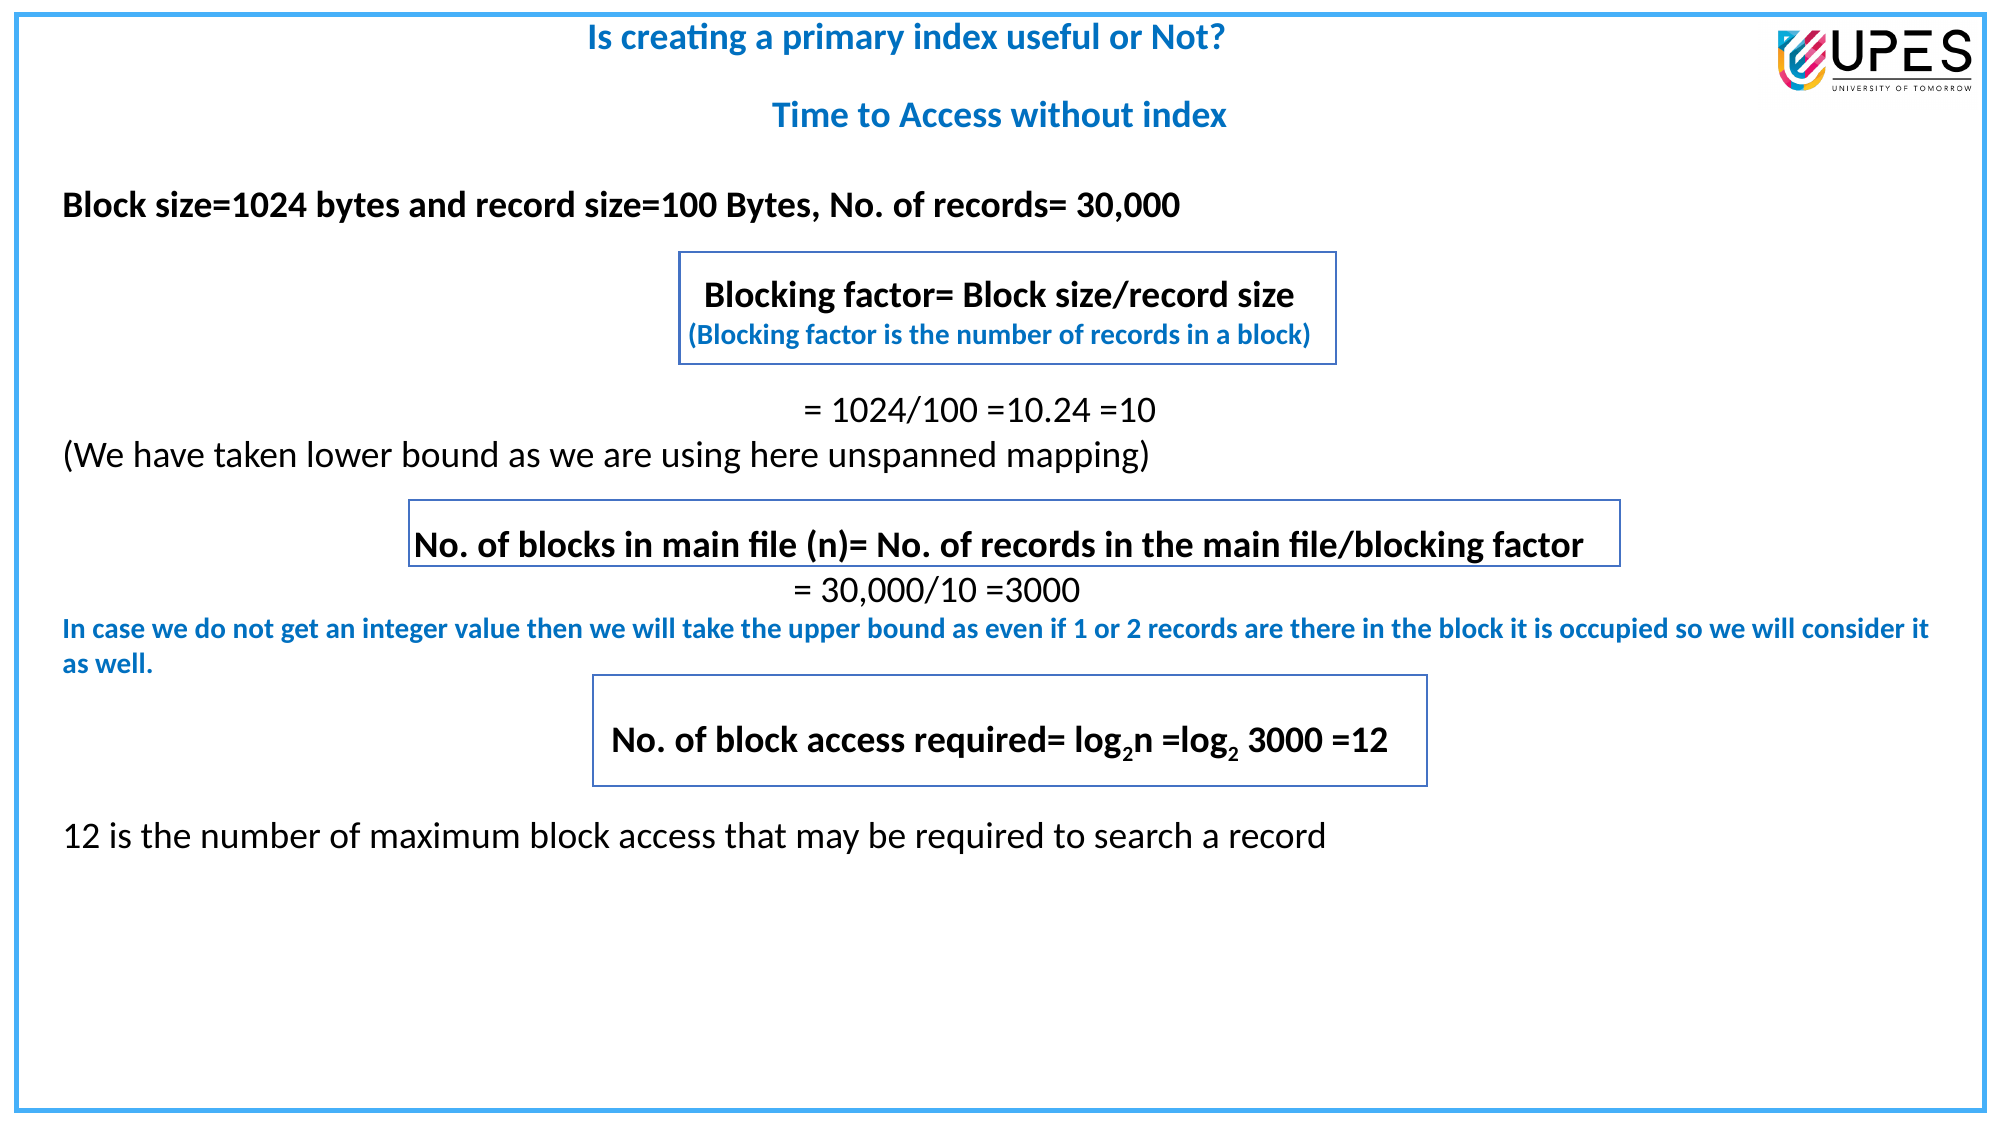

Is creating a primary index useful or Not?
Time to Access without index

Block size=1024 bytes and record size=100 Bytes, No. of records= 30,000

Blocking factor= Block size/record size
(Blocking factor is the number of records in a block)

                                                                                                                  = 1024/100 =10.24 =10
(We have taken lower bound as we are using here unspanned mapping)

No. of blocks in main file (n)= No. of records in the main file/blocking factor
                                                                                      = 30,000/10 =3000
In case we do not get an integer value then we will take the upper bound as even if 1 or 2 records are there in the block it is occupied so we will consider it as well.

No. of block access required= log2n =log2 3000 =12

12 is the number of maximum block access that may be required to search a record